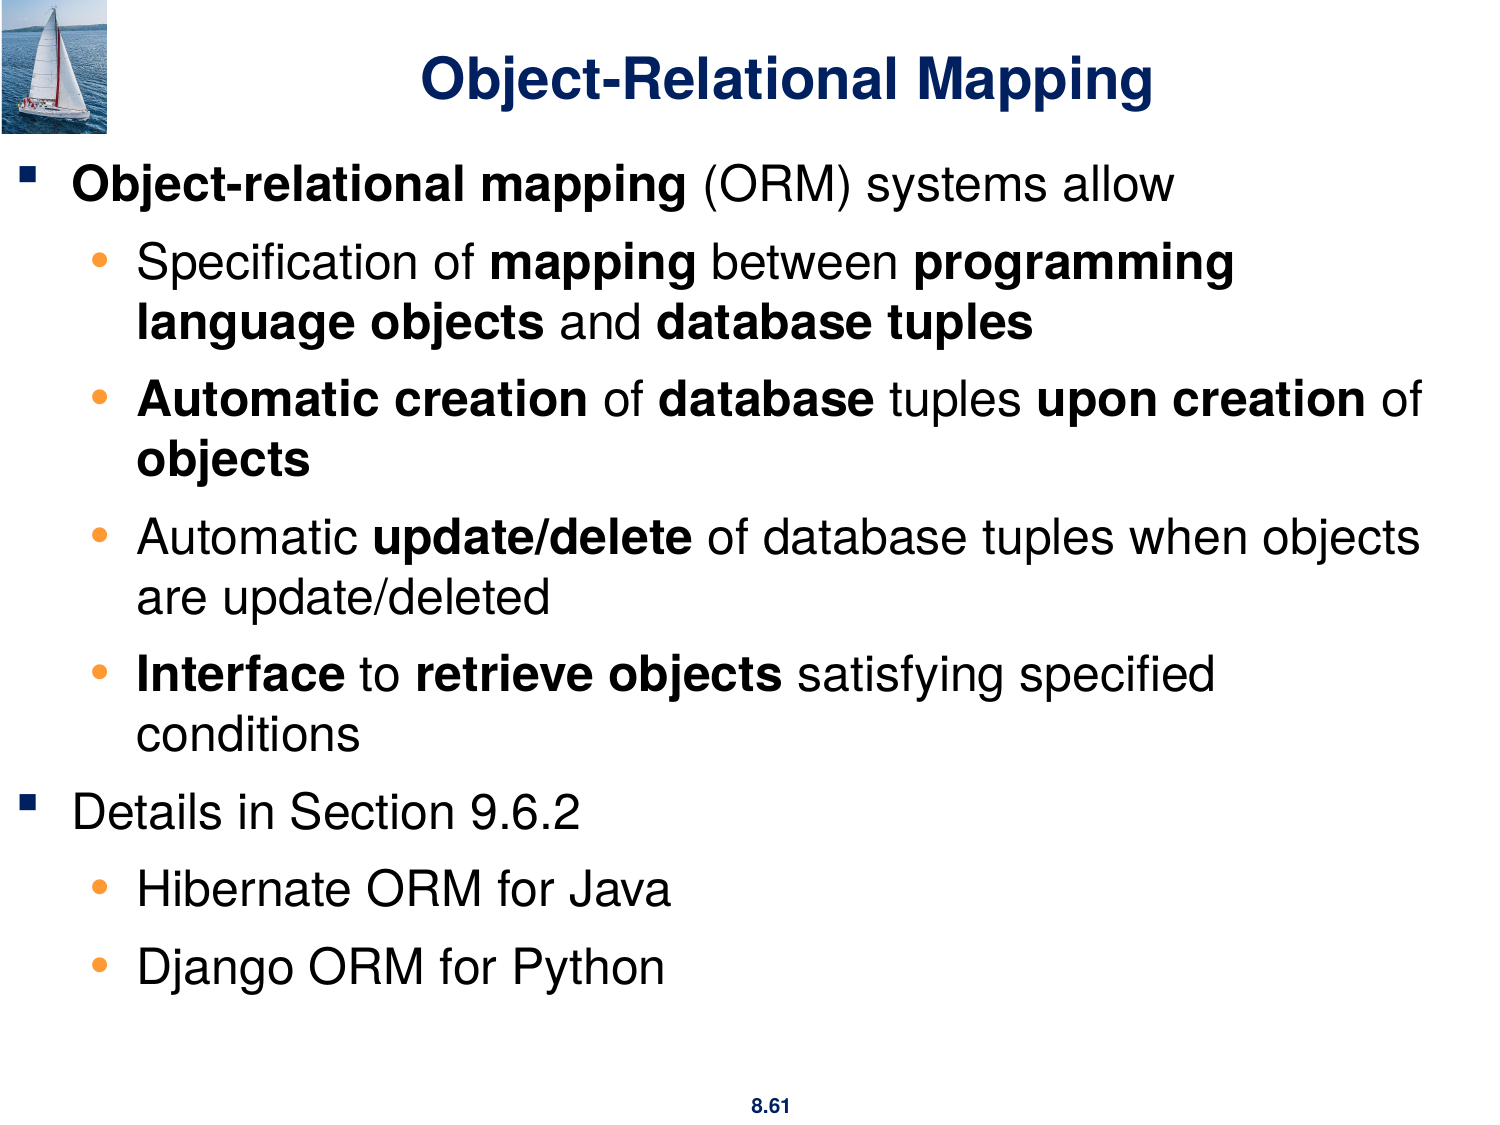

# Object-Relational Mapping
Object-relational mapping (ORM) systems allow
Specification of mapping between programming language objects and database tuples
Automatic creation of database tuples upon creation of objects
Automatic update/delete of database tuples when objects are update/deleted
Interface to retrieve objects satisfying specified conditions
Details in Section 9.6.2
Hibernate ORM for Java
Django ORM for Python